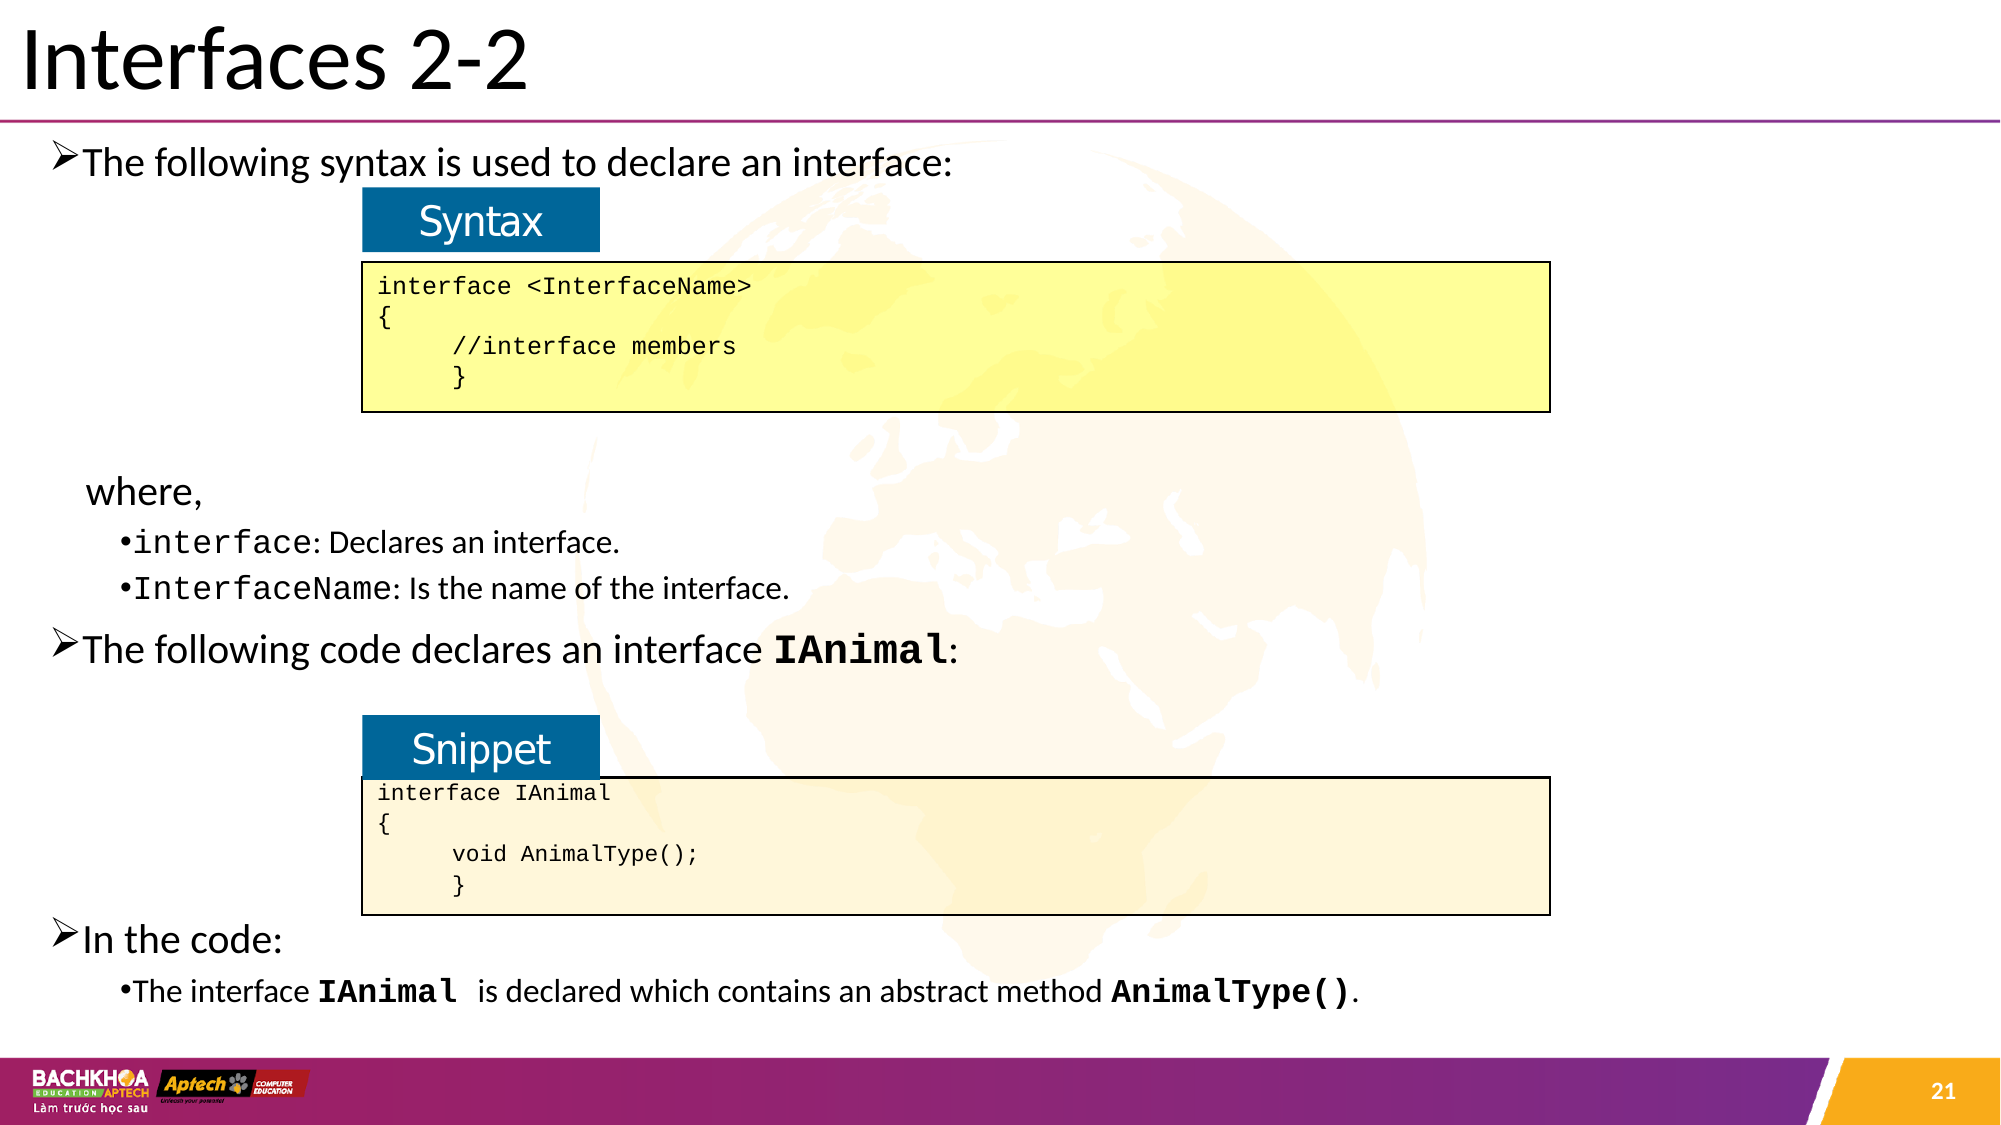

# Interfaces 2-2
The following syntax is used to declare an interface:

where,
interface: Declares an interface.
InterfaceName: Is the name of the interface.
The following code declares an interface IAnimal:

In the code:
The interface IAnimal is declared which contains an abstract method AnimalType().

Syntax
interface <InterfaceName>
{
//interface members
}
Snippet
interface IAnimal
{
void AnimalType();
}
21